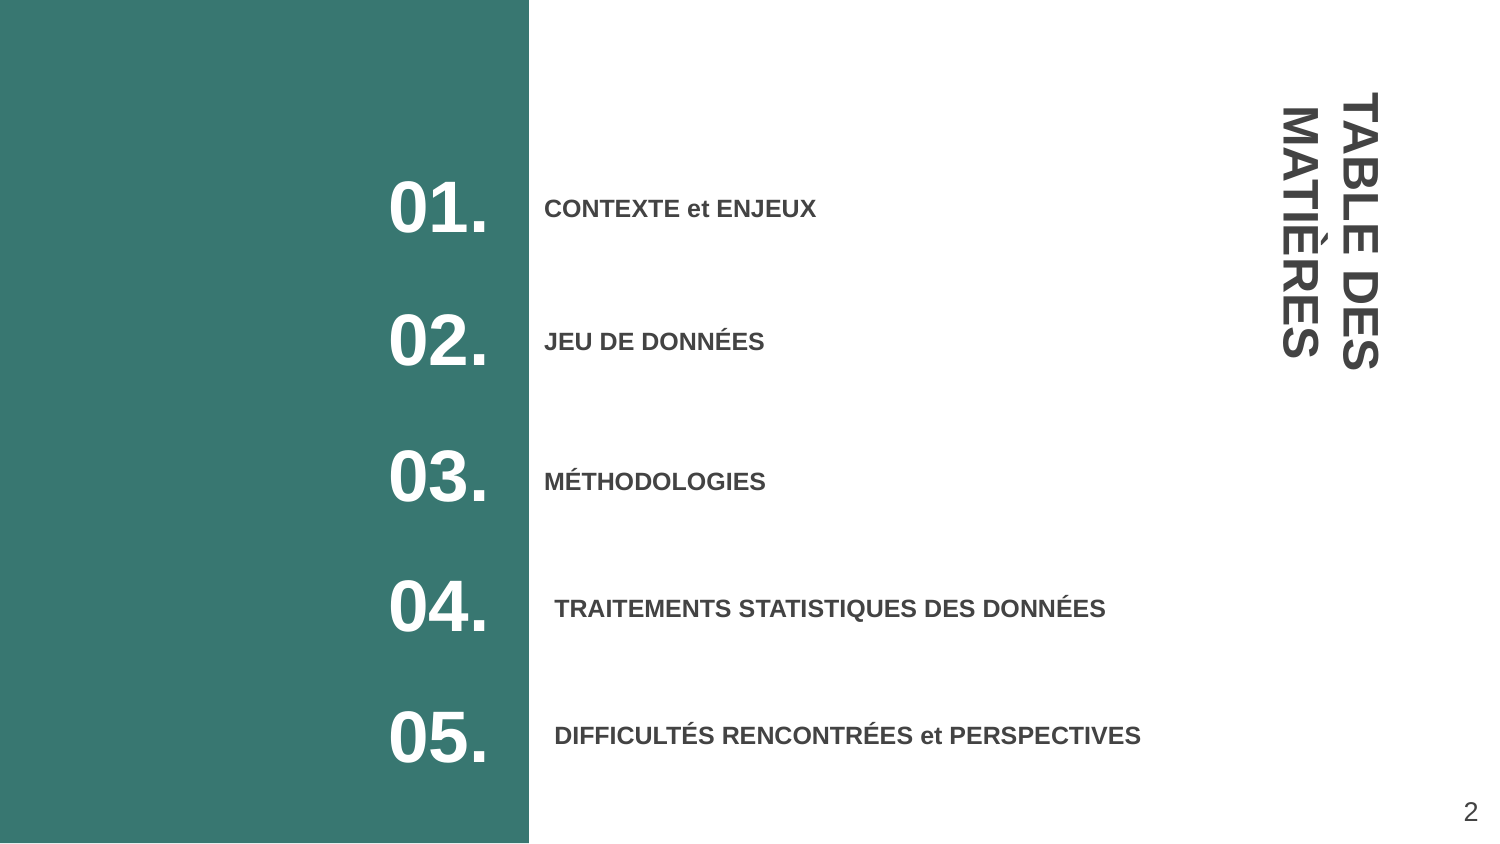

01.

# CONTEXTE et ENJEUX
TABLE DES MATIÈRES
02.
JEU DE DONNÉES
03.
MÉTHODOLOGIES
04.
TRAITEMENTS STATISTIQUES DES DONNÉES
05.
DIFFICULTÉS RENCONTRÉES et PERSPECTIVES
2